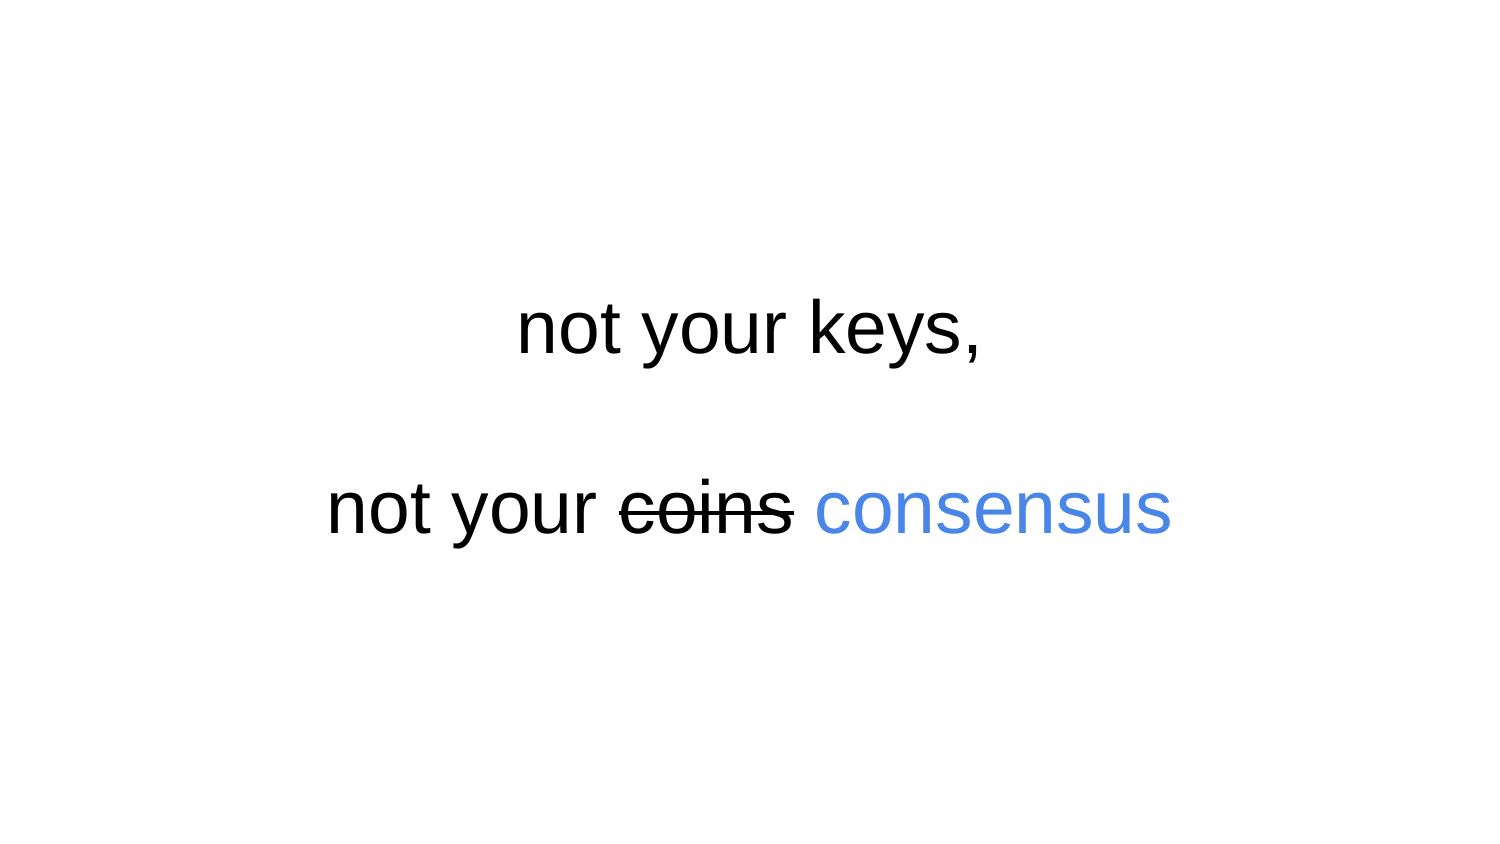

# not your keys,

not your coins consensus